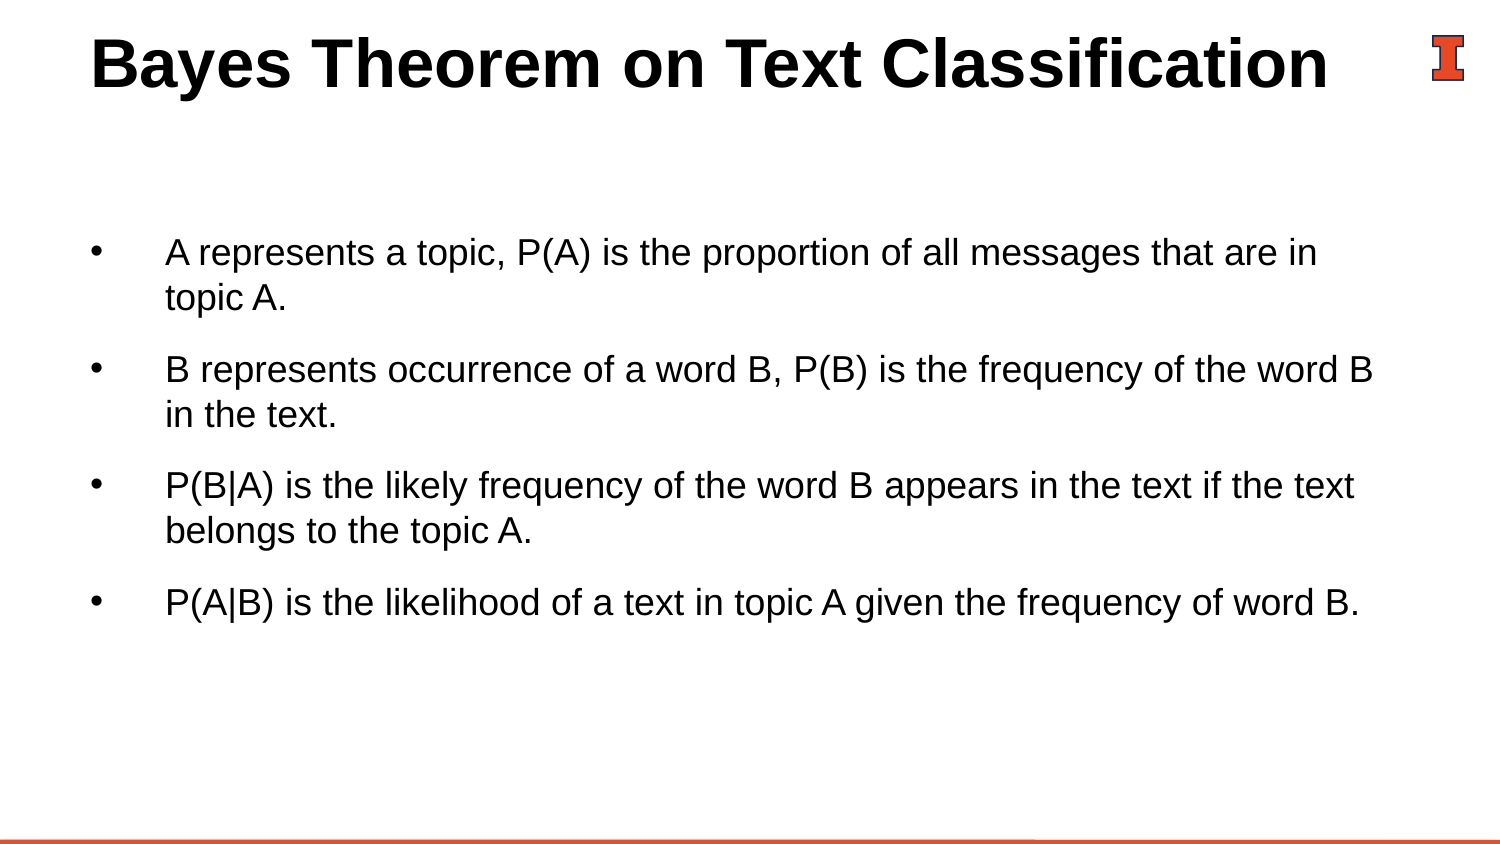

# Bayes Theorem on Text Classification
A represents a topic, P(A) is the proportion of all messages that are in topic A.
B represents occurrence of a word B, P(B) is the frequency of the word B in the text.
P(B|A) is the likely frequency of the word B appears in the text if the text belongs to the topic A.
P(A|B) is the likelihood of a text in topic A given the frequency of word B.